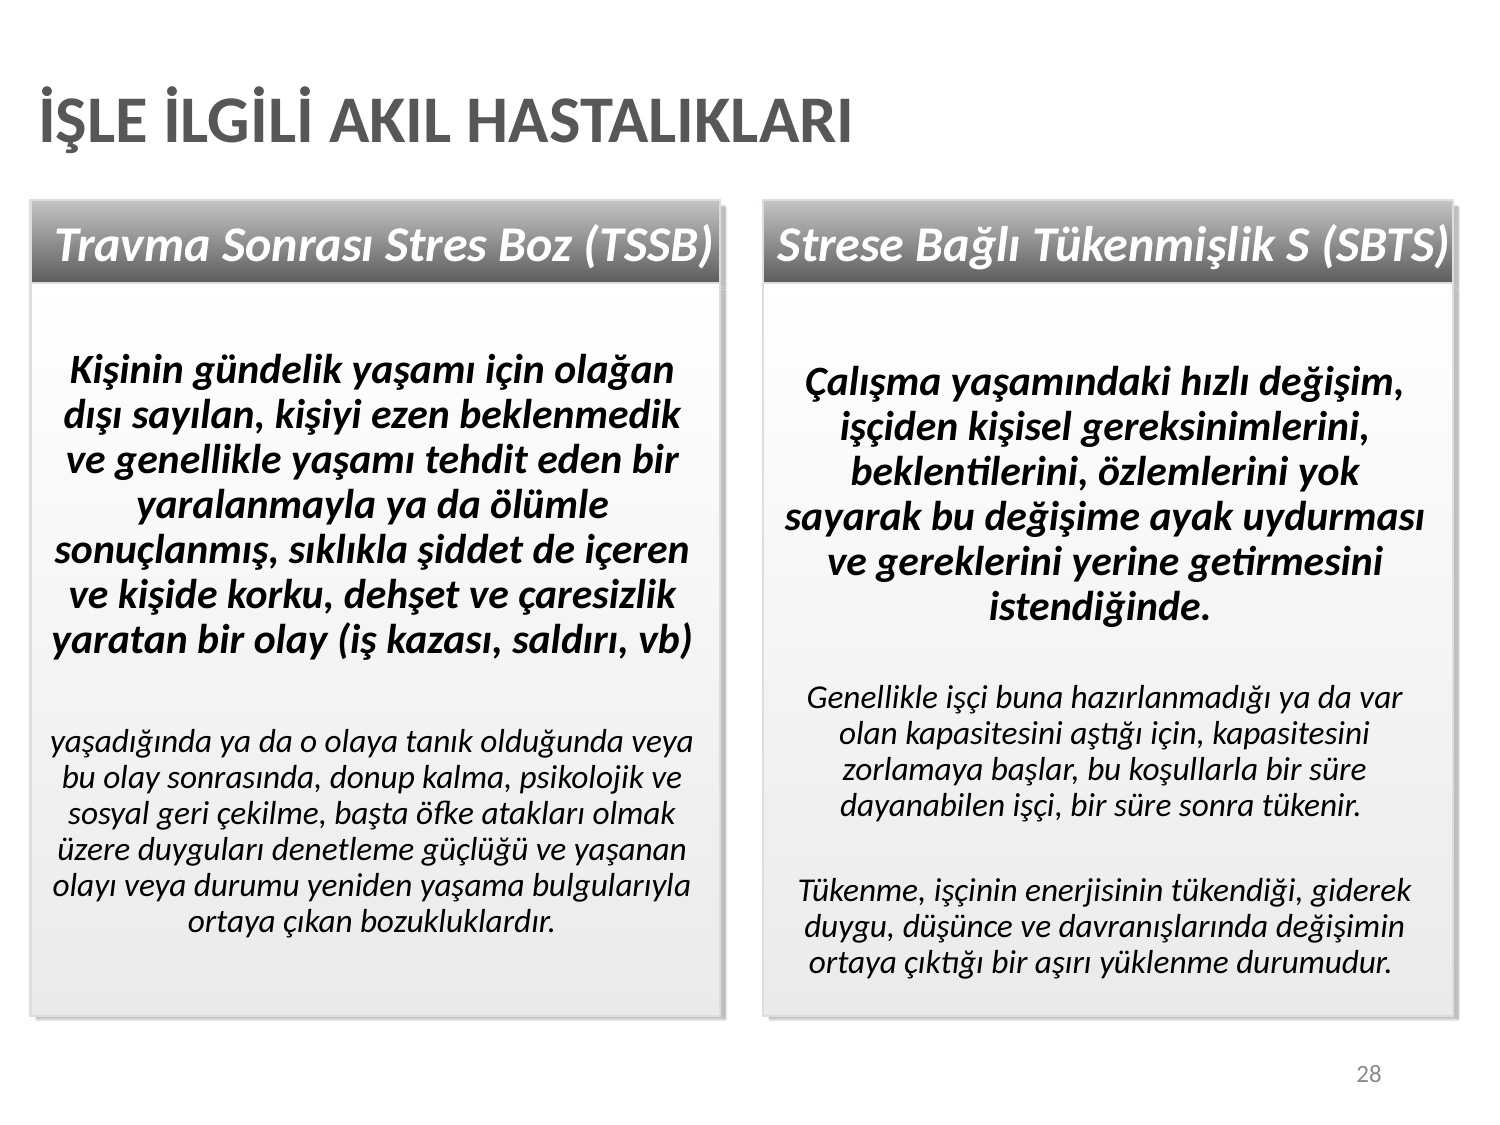

İŞLE İLGİLİ AKIL HASTALIKLARI

Travma Sonrası Stres Boz (TSSB)
Strese Bağlı Tükenmişlik S (SBTS)

Kişinin gündelik yaşamı için olağan dışı sayılan, kişiyi ezen beklenmedik ve genellikle yaşamı tehdit eden bir yaralanmayla ya da ölümle sonuçlanmış, sıklıkla şiddet de içeren ve kişide korku, dehşet ve çaresizlik yaratan bir olay (iş kazası, saldırı, vb)

yaşadığında ya da o olaya tanık olduğunda veya bu olay sonrasında, donup kalma, psikolojik ve sosyal geri çekilme, başta öfke atakları olmak üzere duyguları denetleme güçlüğü ve yaşanan olayı veya durumu yeniden yaşama bulgularıyla ortaya çıkan bozukluklardır.

Çalışma yaşamındaki hızlı değişim, işçiden kişisel gereksinimlerini, beklentilerini, özlemlerini yok sayarak bu değişime ayak uydurması ve gereklerini yerine getirmesini istendiğinde.

Genellikle işçi buna hazırlanmadığı ya da var olan kapasitesini aştığı için, kapasitesini zorlamaya başlar, bu koşullarla bir süre dayanabilen işçi, bir süre sonra tükenir.

Tükenme, işçinin enerjisinin tükendiği, giderek duygu, düşünce ve davranışlarında değişimin ortaya çıktığı bir aşırı yüklenme durumudur.

28